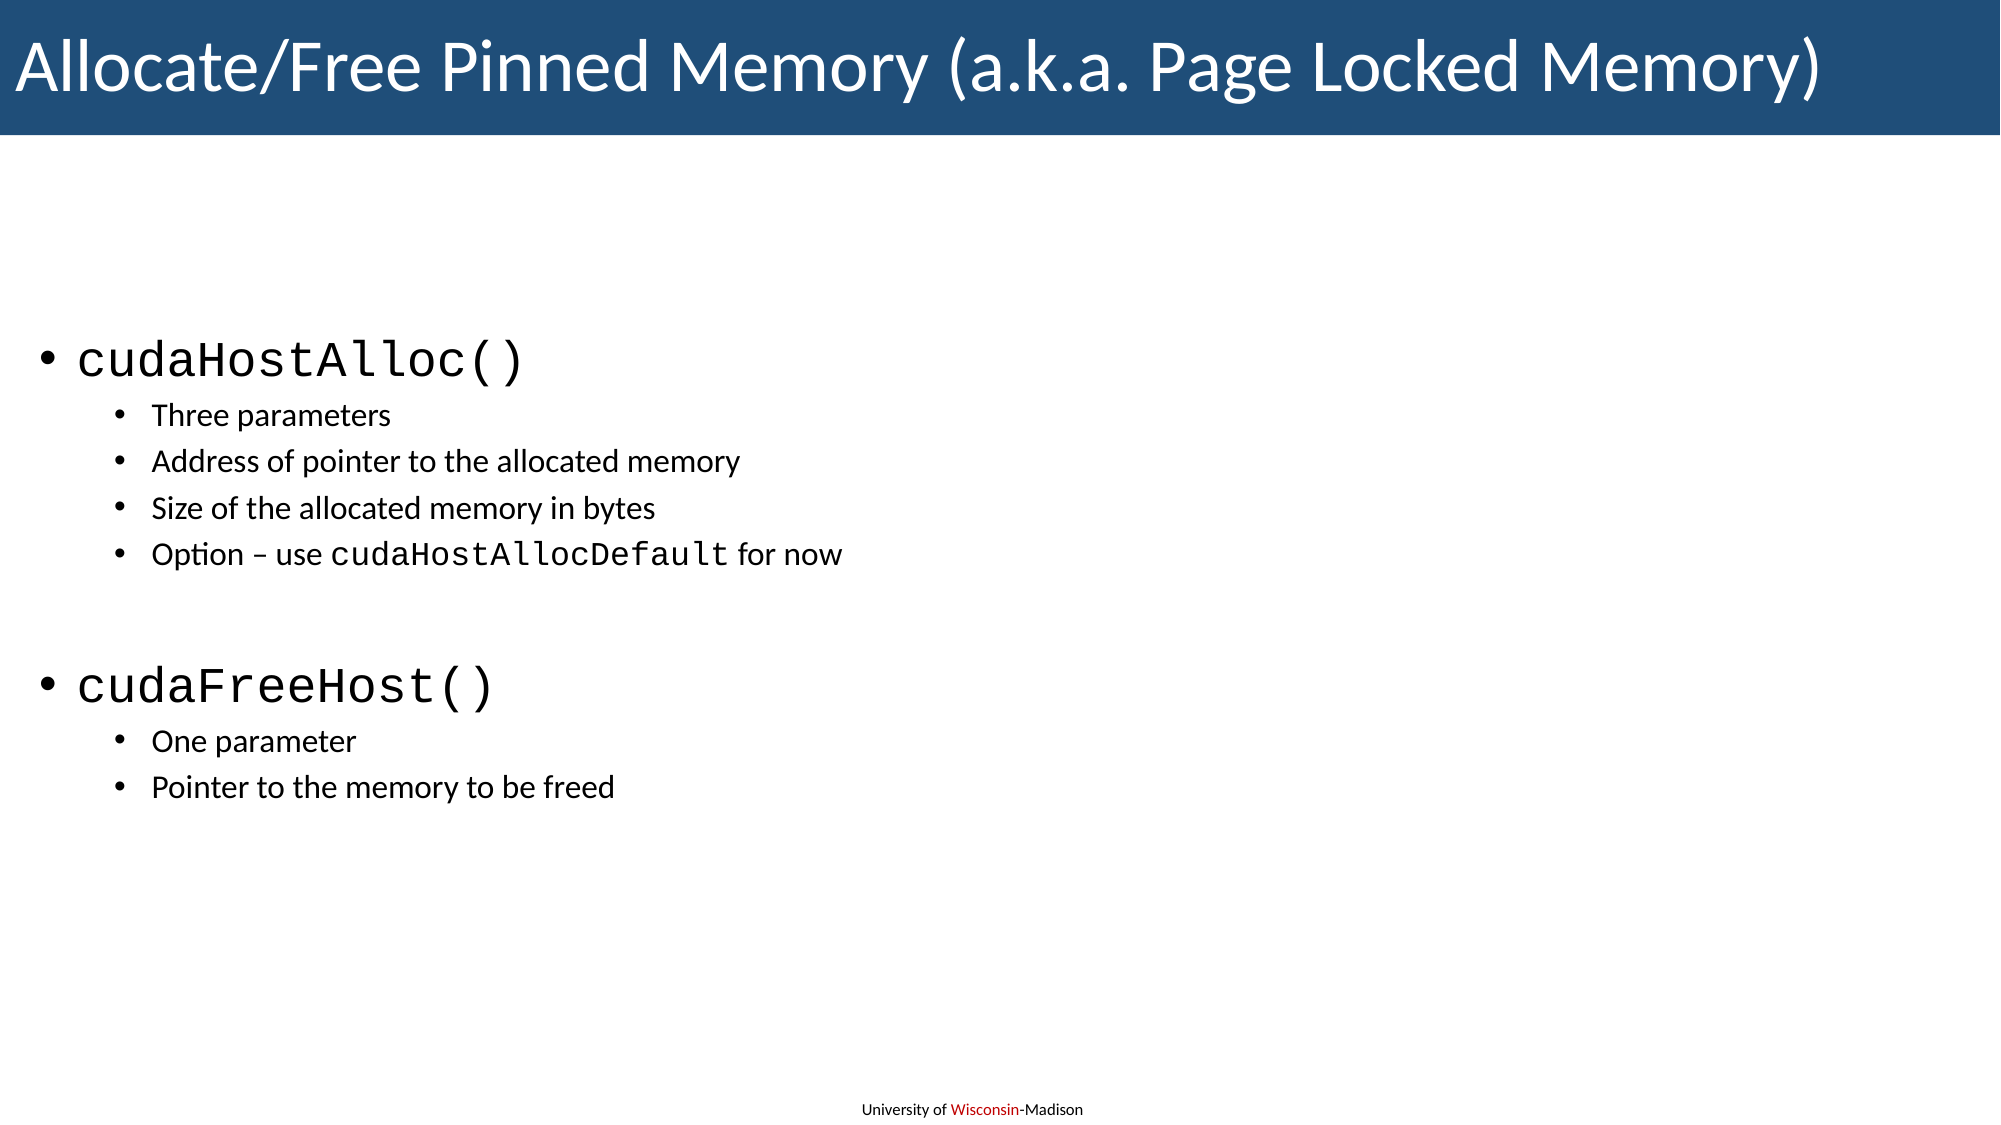

# Allocate/Free Pinned Memory (a.k.a. Page Locked Memory)

cudaHostAlloc()
Three parameters
Address of pointer to the allocated memory
Size of the allocated memory in bytes
Option – use cudaHostAllocDefault for now

cudaFreeHost()
One parameter
Pointer to the memory to be freed